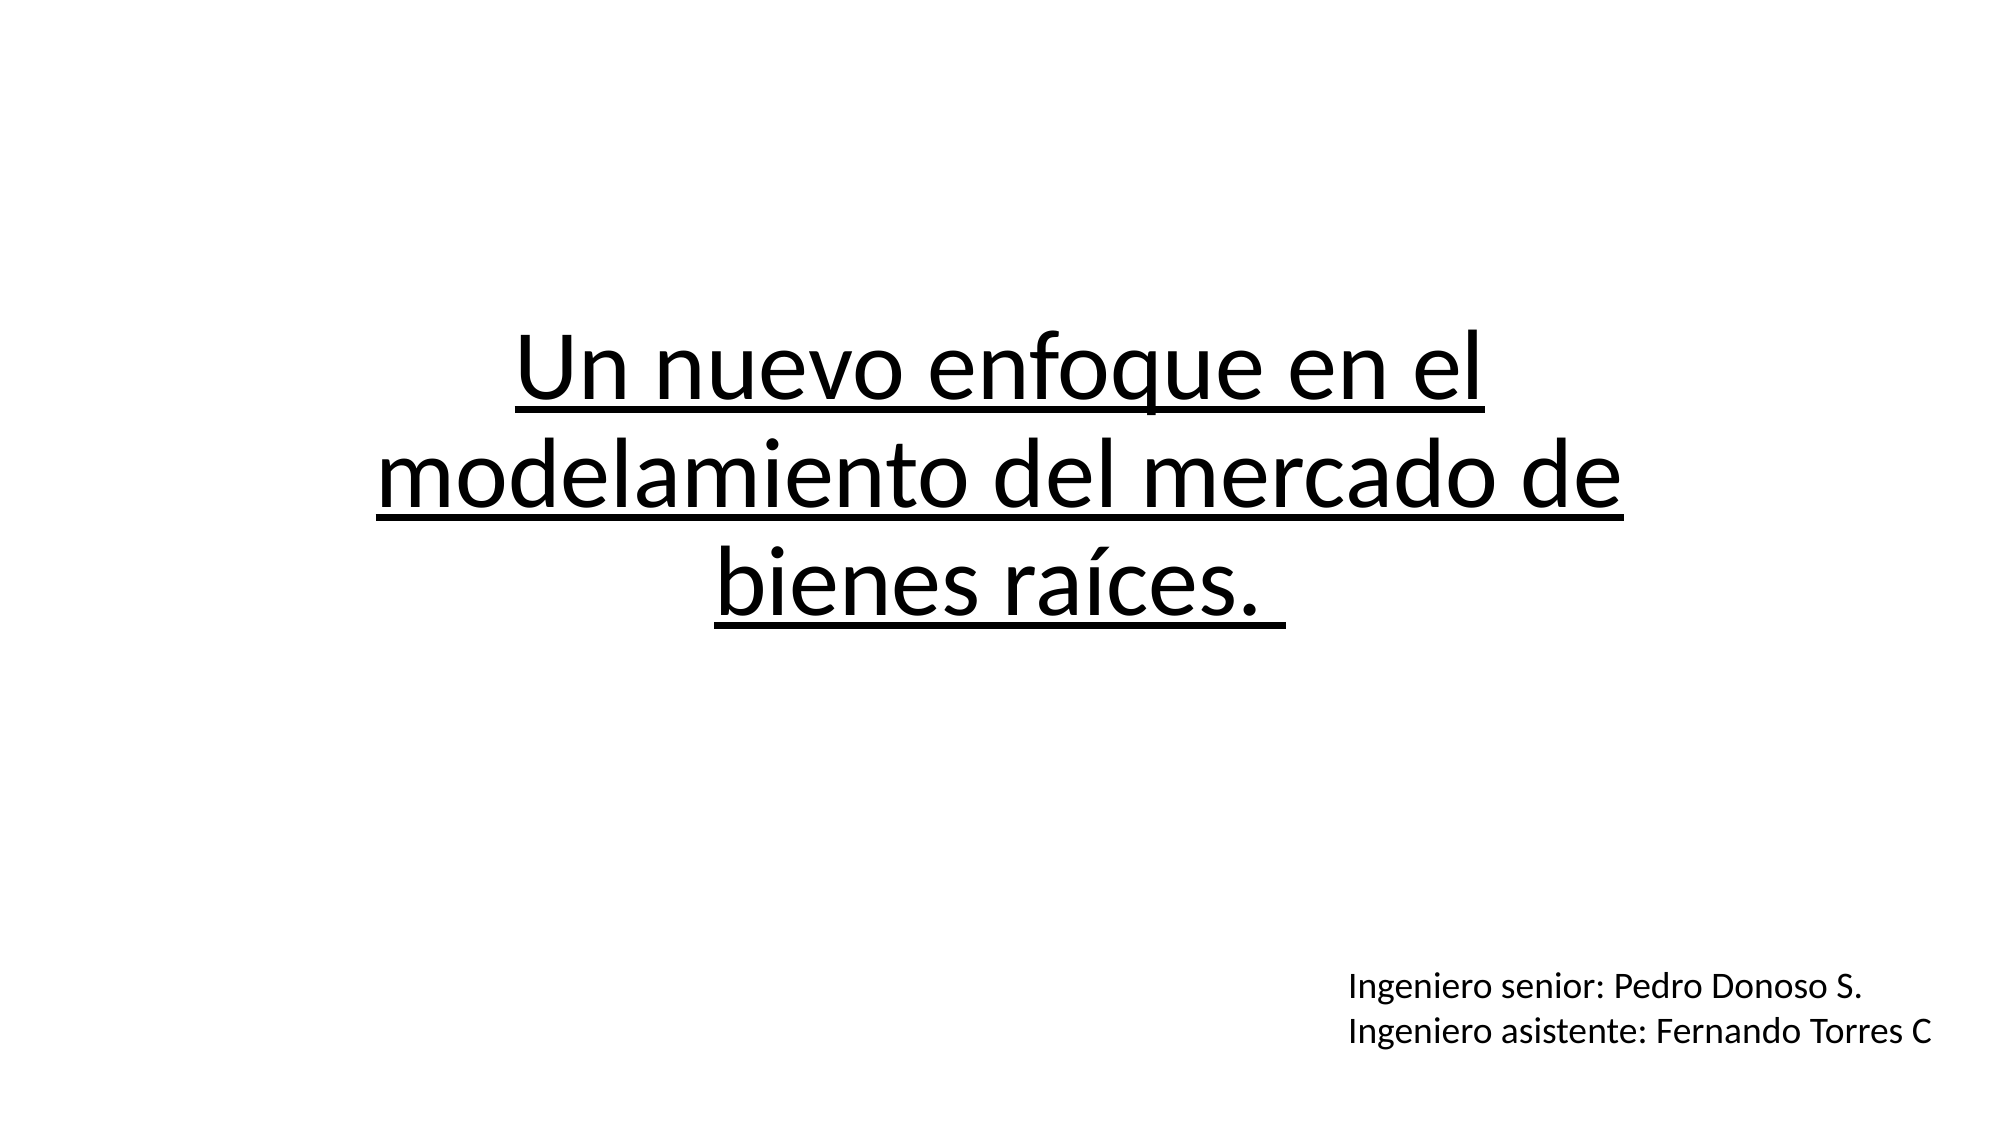

# Un nuevo enfoque en el modelamiento del mercado de bienes raíces.
Ingeniero senior: Pedro Donoso S.
Ingeniero asistente: Fernando Torres C